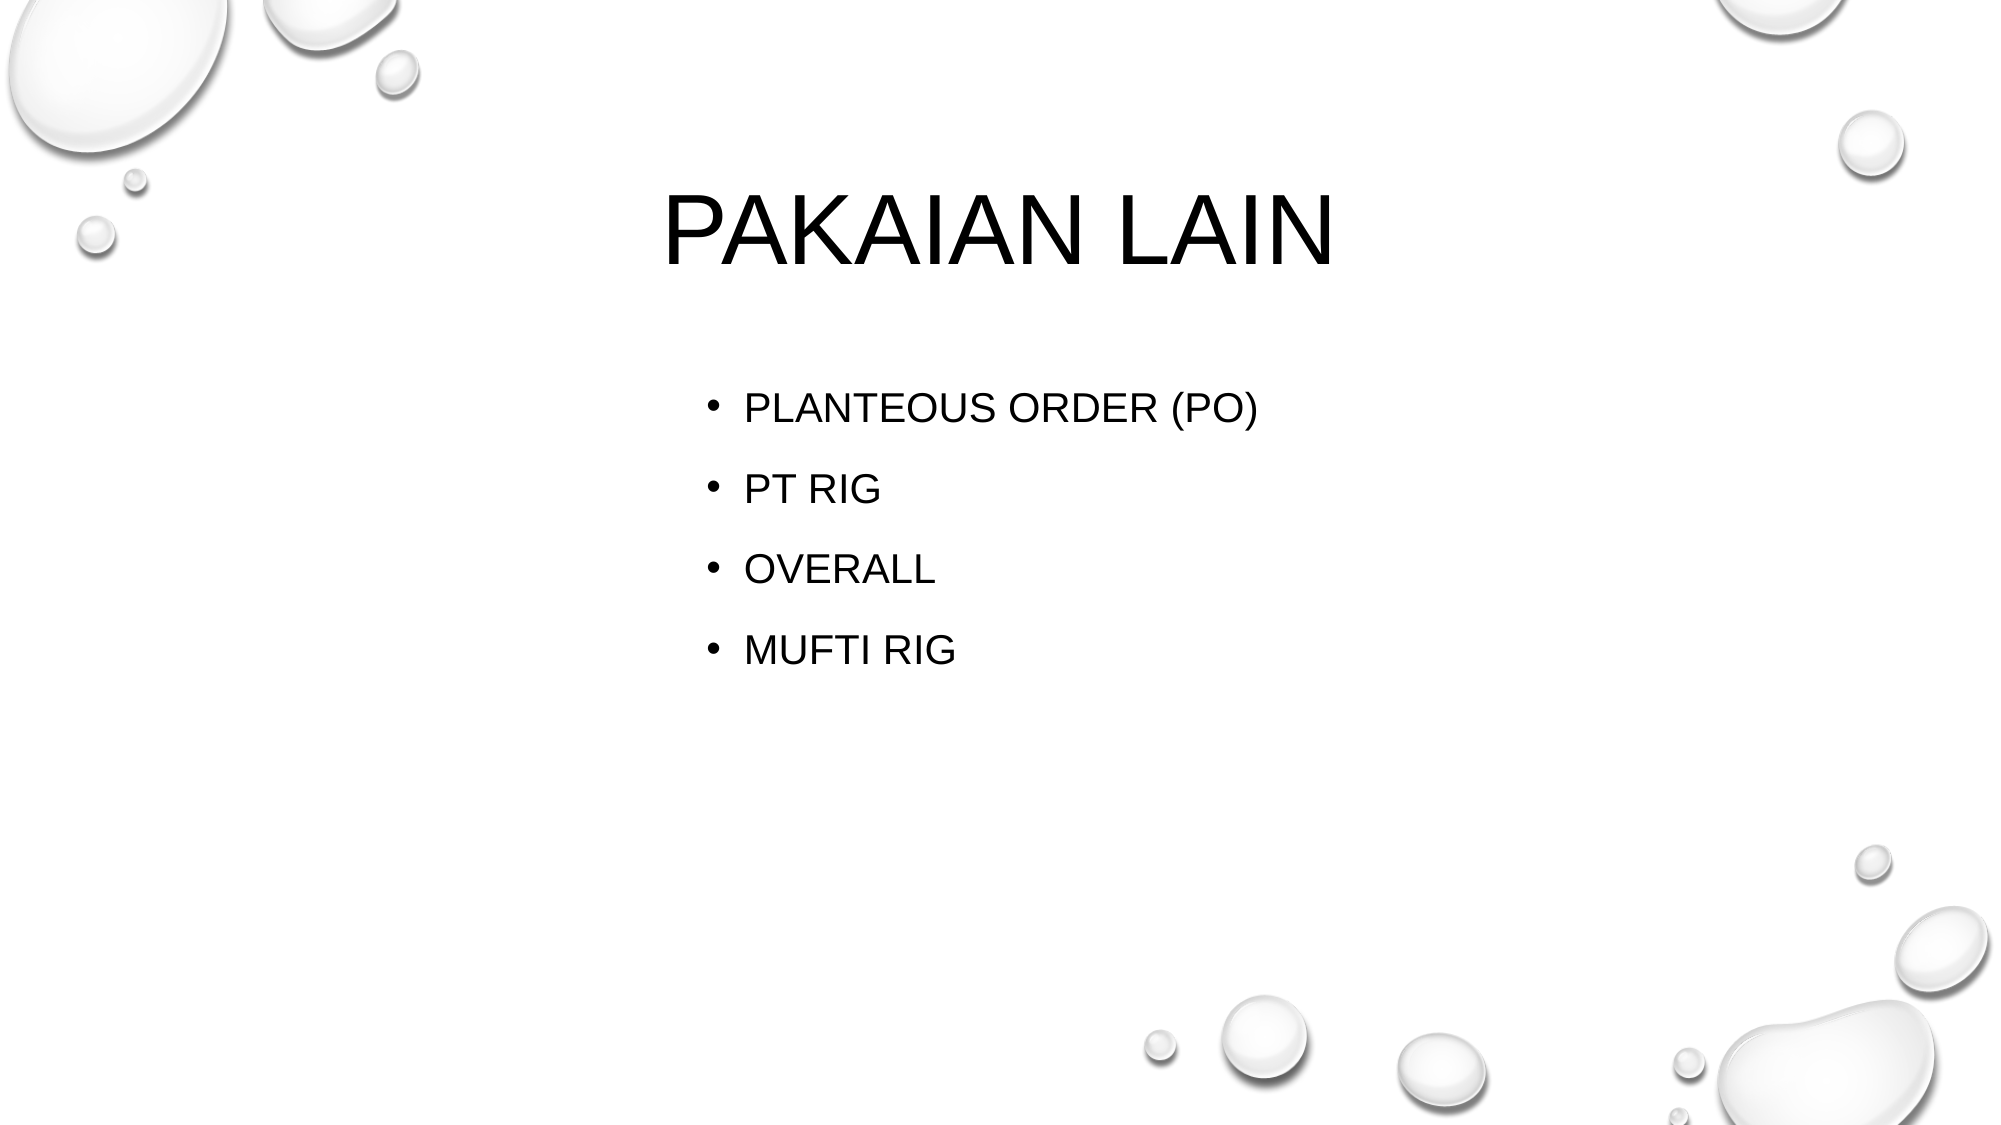

PAKAIAN LAIN
PLANTEOUS ORDER (PO)
PT RIG
OVERALL
MUFTI RIG